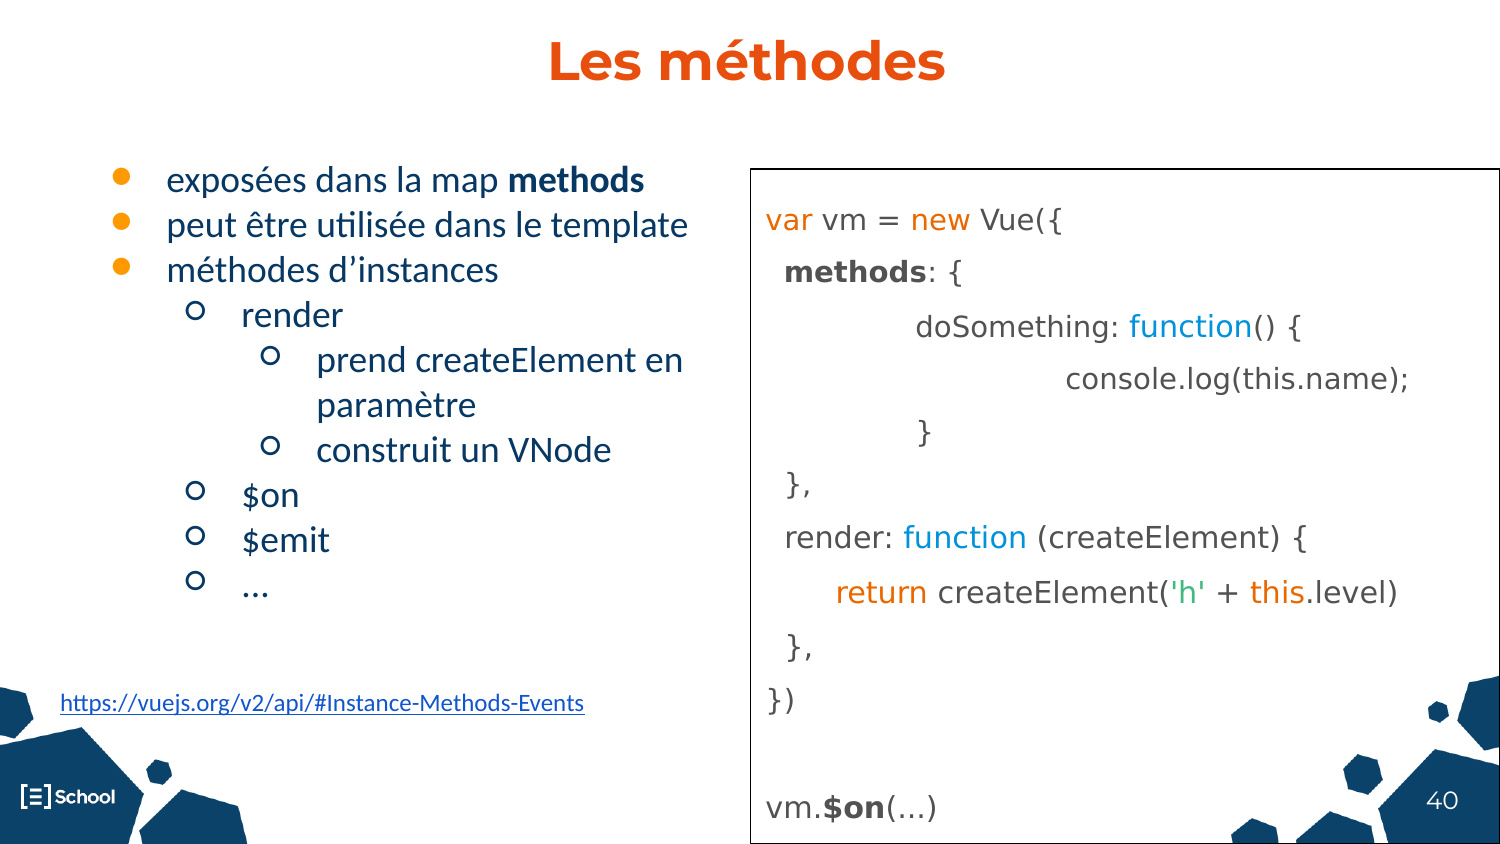

Les méthodes
exposées dans la map methods
peut être utilisée dans le template
méthodes d’instances
render
prend createElement en paramètre
construit un VNode
$on
$emit
...

var vm = new Vue({
  methods: {
	doSomething: function() {
		console.log(this.name);
	}
  },
  render: function (createElement) {
   return createElement('h' + this.level)
  },
})

vm.$on(...)

https://vuejs.org/v2/api/#Instance-Methods-Events
40